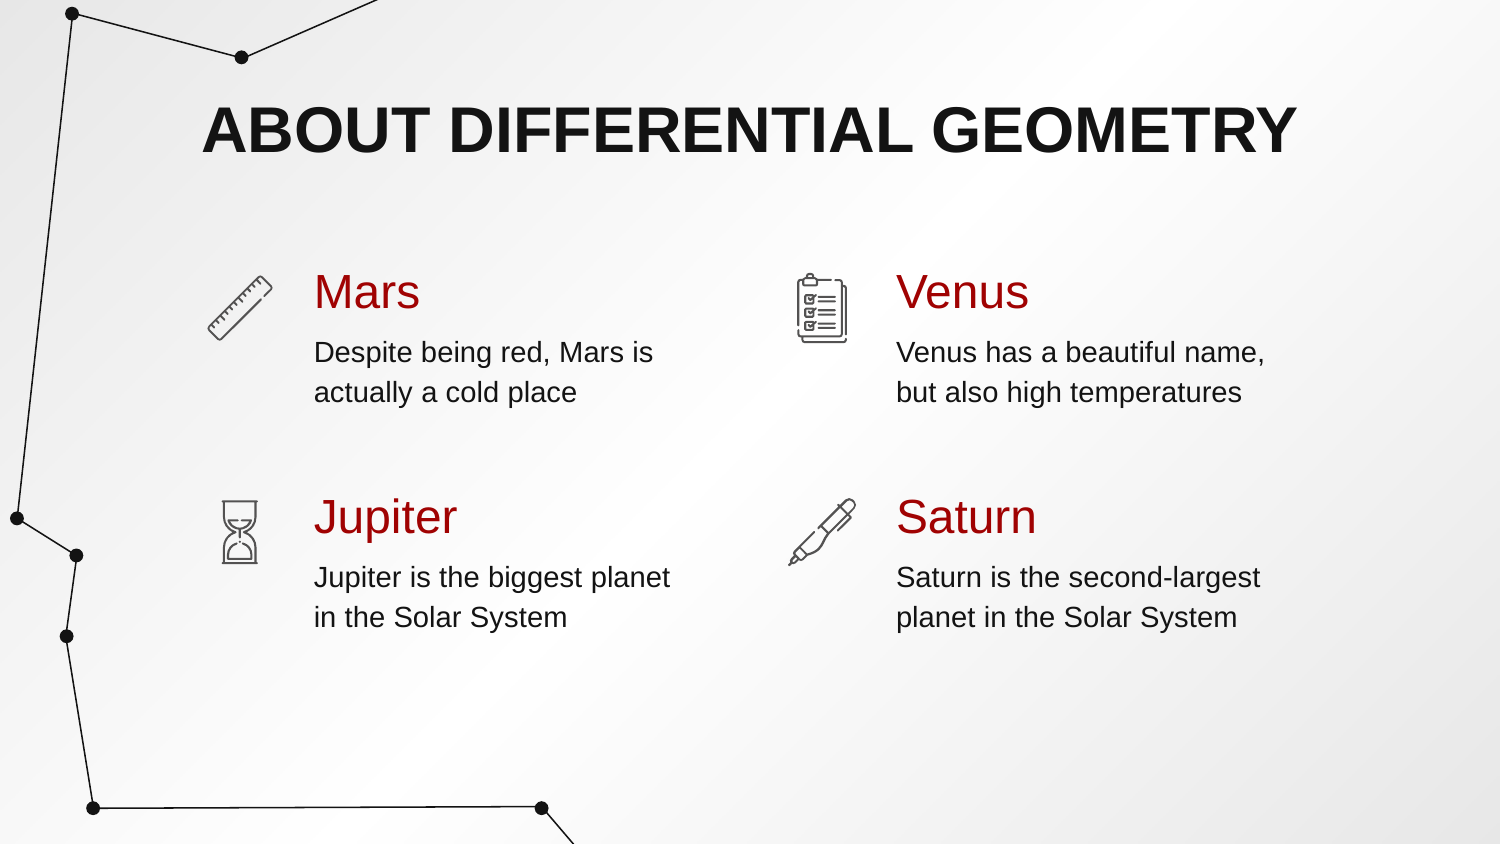

# ABOUT DIFFERENTIAL GEOMETRY
Mars
Venus

Despite being red, Mars is actually a cold place
Venus has a beautiful name, but also high temperatures
Jupiter
Saturn

Jupiter is the biggest planet in the Solar System
Saturn is the second-largest planet in the Solar System